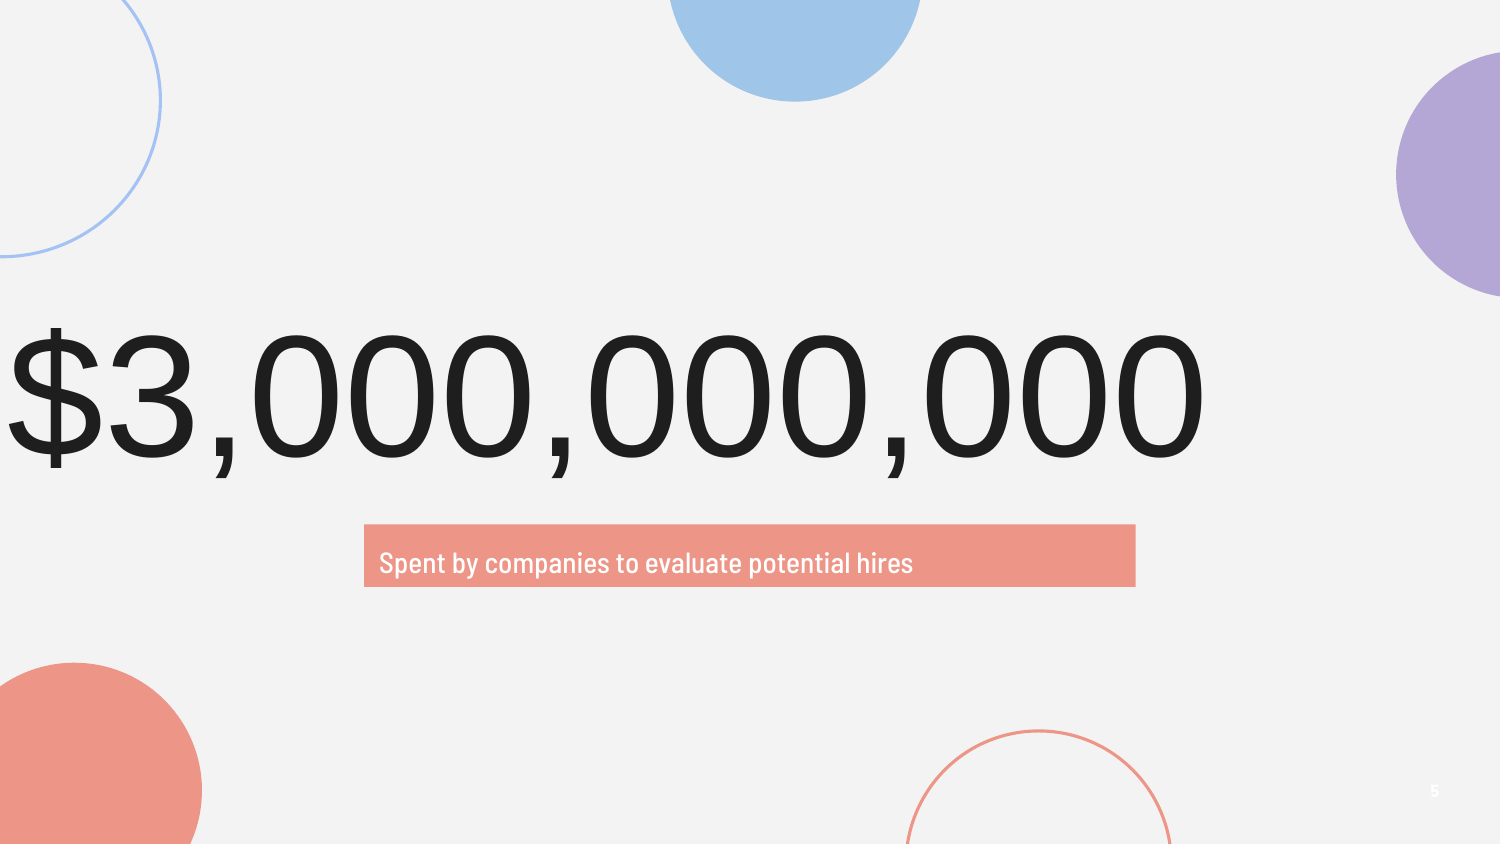

$3,000,000,000
Spent by companies to evaluate potential hires
5